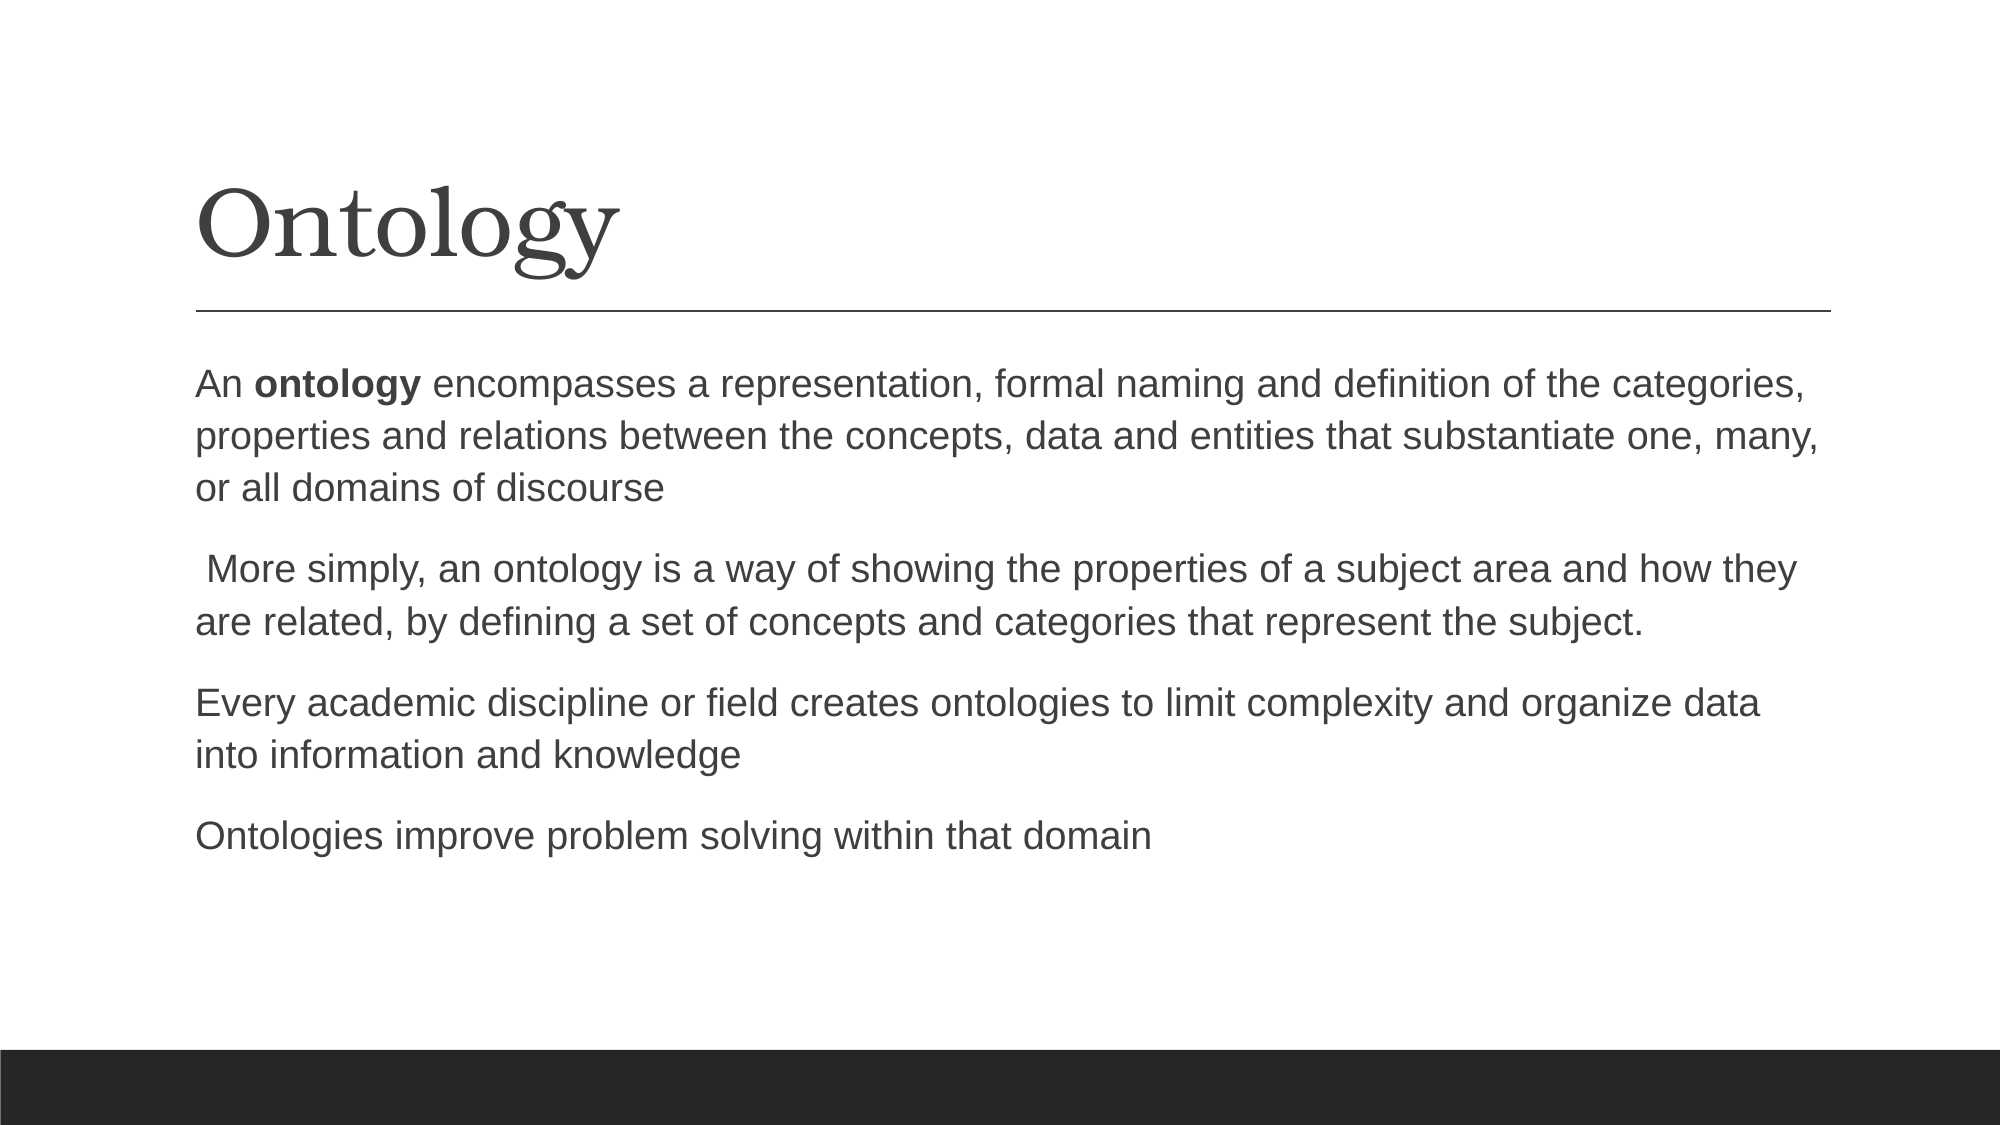

# Ontology
An ontology encompasses a representation, formal naming and definition of the categories, properties and relations between the concepts, data and entities that substantiate one, many, or all domains of discourse
 More simply, an ontology is a way of showing the properties of a subject area and how they are related, by defining a set of concepts and categories that represent the subject.
Every academic discipline or field creates ontologies to limit complexity and organize data into information and knowledge
Ontologies improve problem solving within that domain